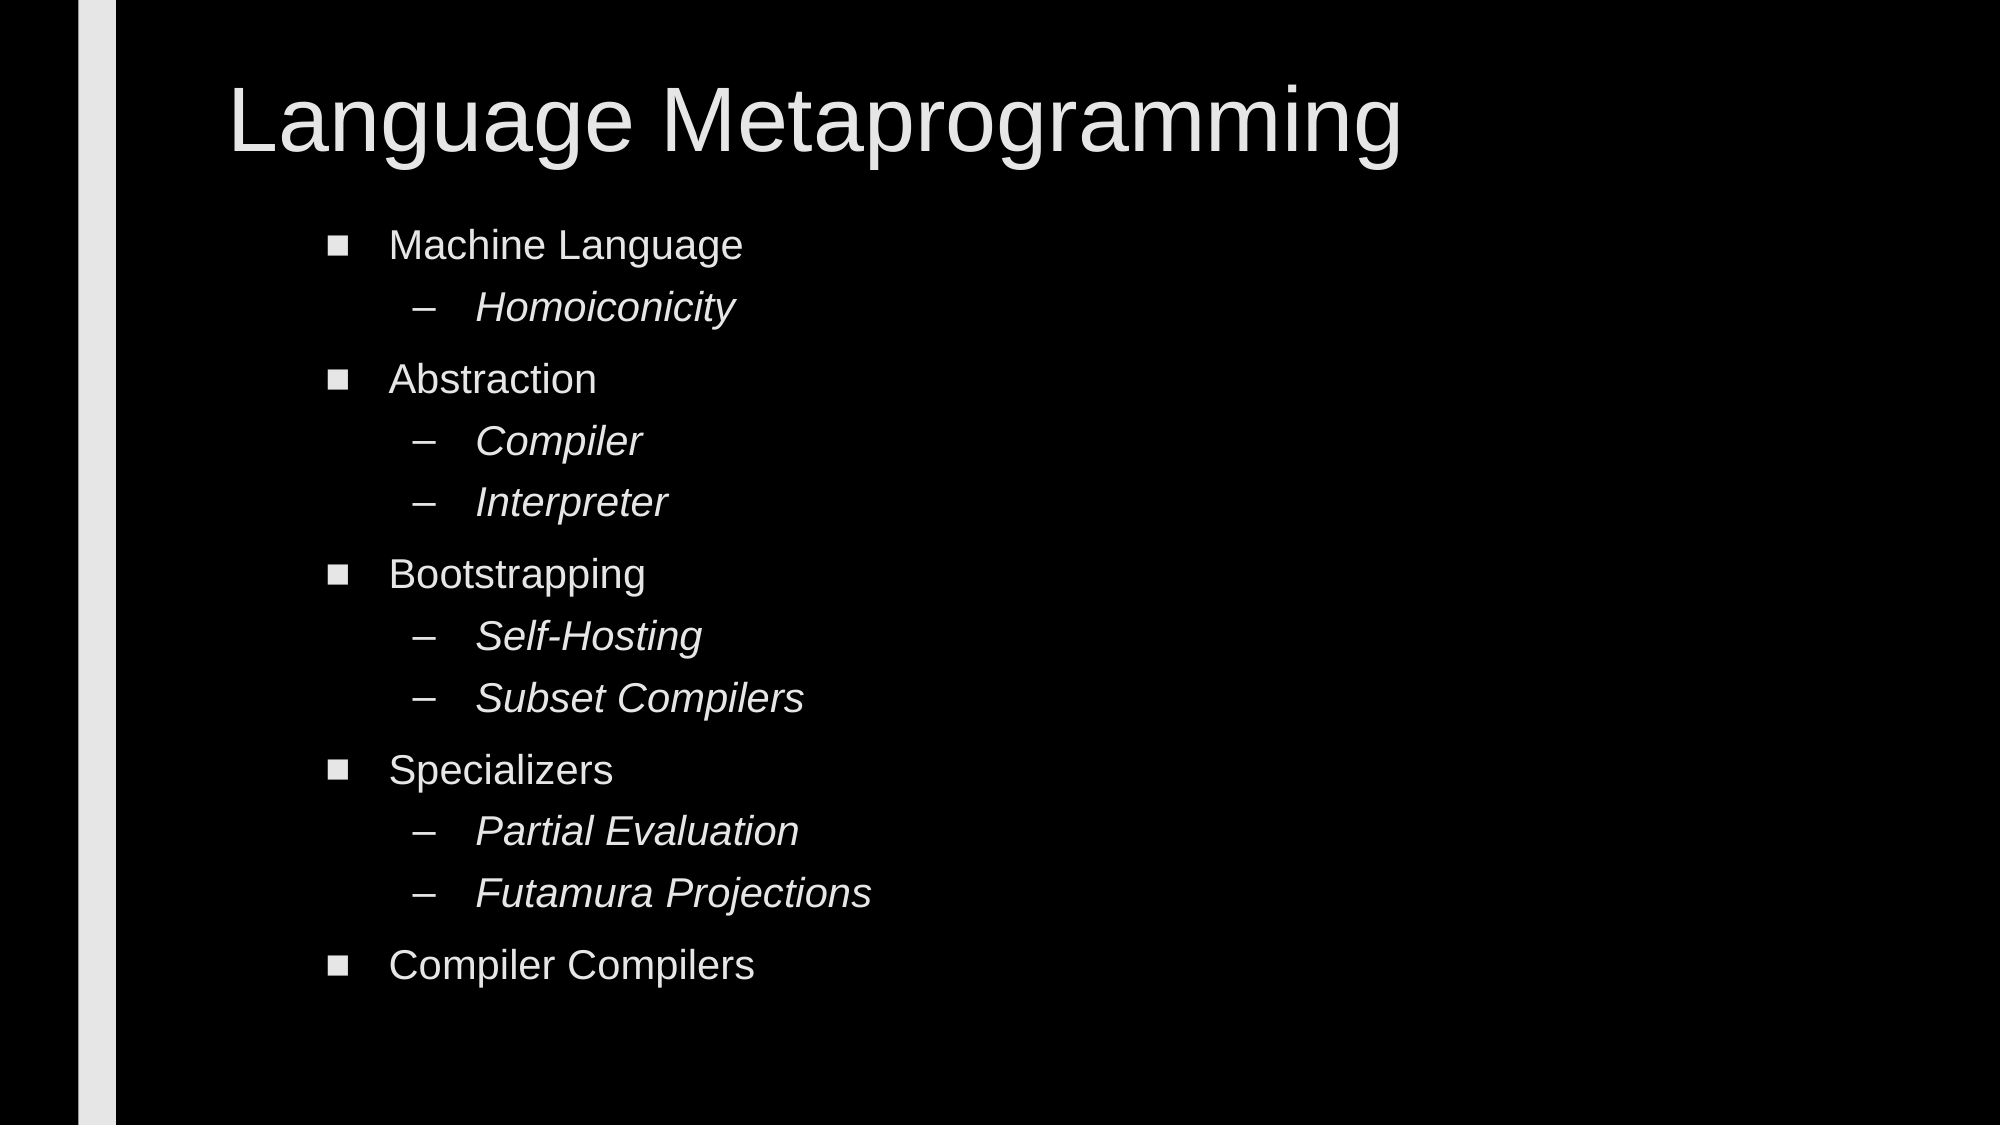

# Language Metaprogramming
Machine Language
Homoiconicity
Abstraction
Compiler
Interpreter
Bootstrapping
Self-Hosting
Subset Compilers
Specializers
Partial Evaluation
Futamura Projections
Compiler Compilers